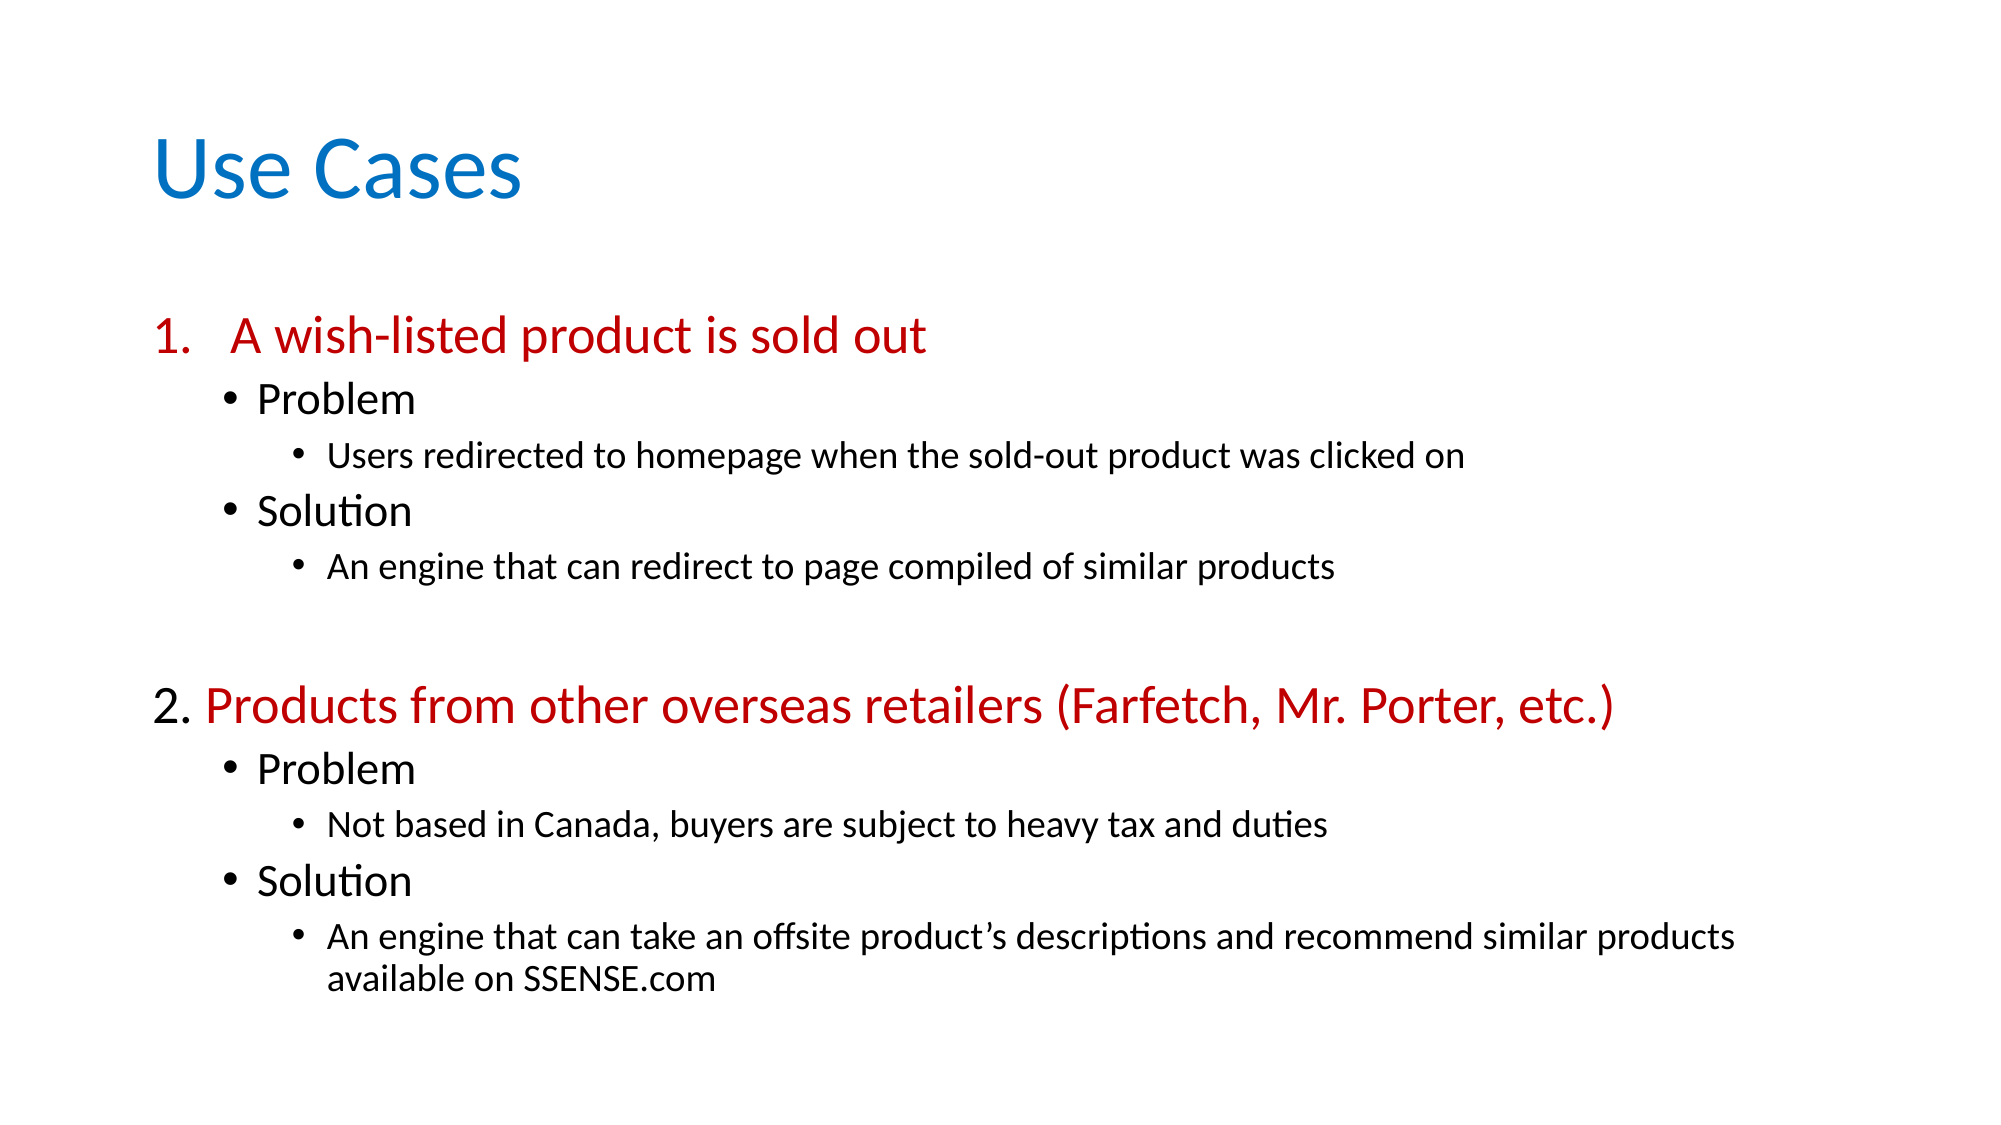

# Use Cases
A wish-listed product is sold out
Problem
Users redirected to homepage when the sold-out product was clicked on
Solution
An engine that can redirect to page compiled of similar products

2. Products from other overseas retailers (Farfetch, Mr. Porter, etc.)
Problem
Not based in Canada, buyers are subject to heavy tax and duties
Solution
An engine that can take an offsite product’s descriptions and recommend similar products available on SSENSE.com